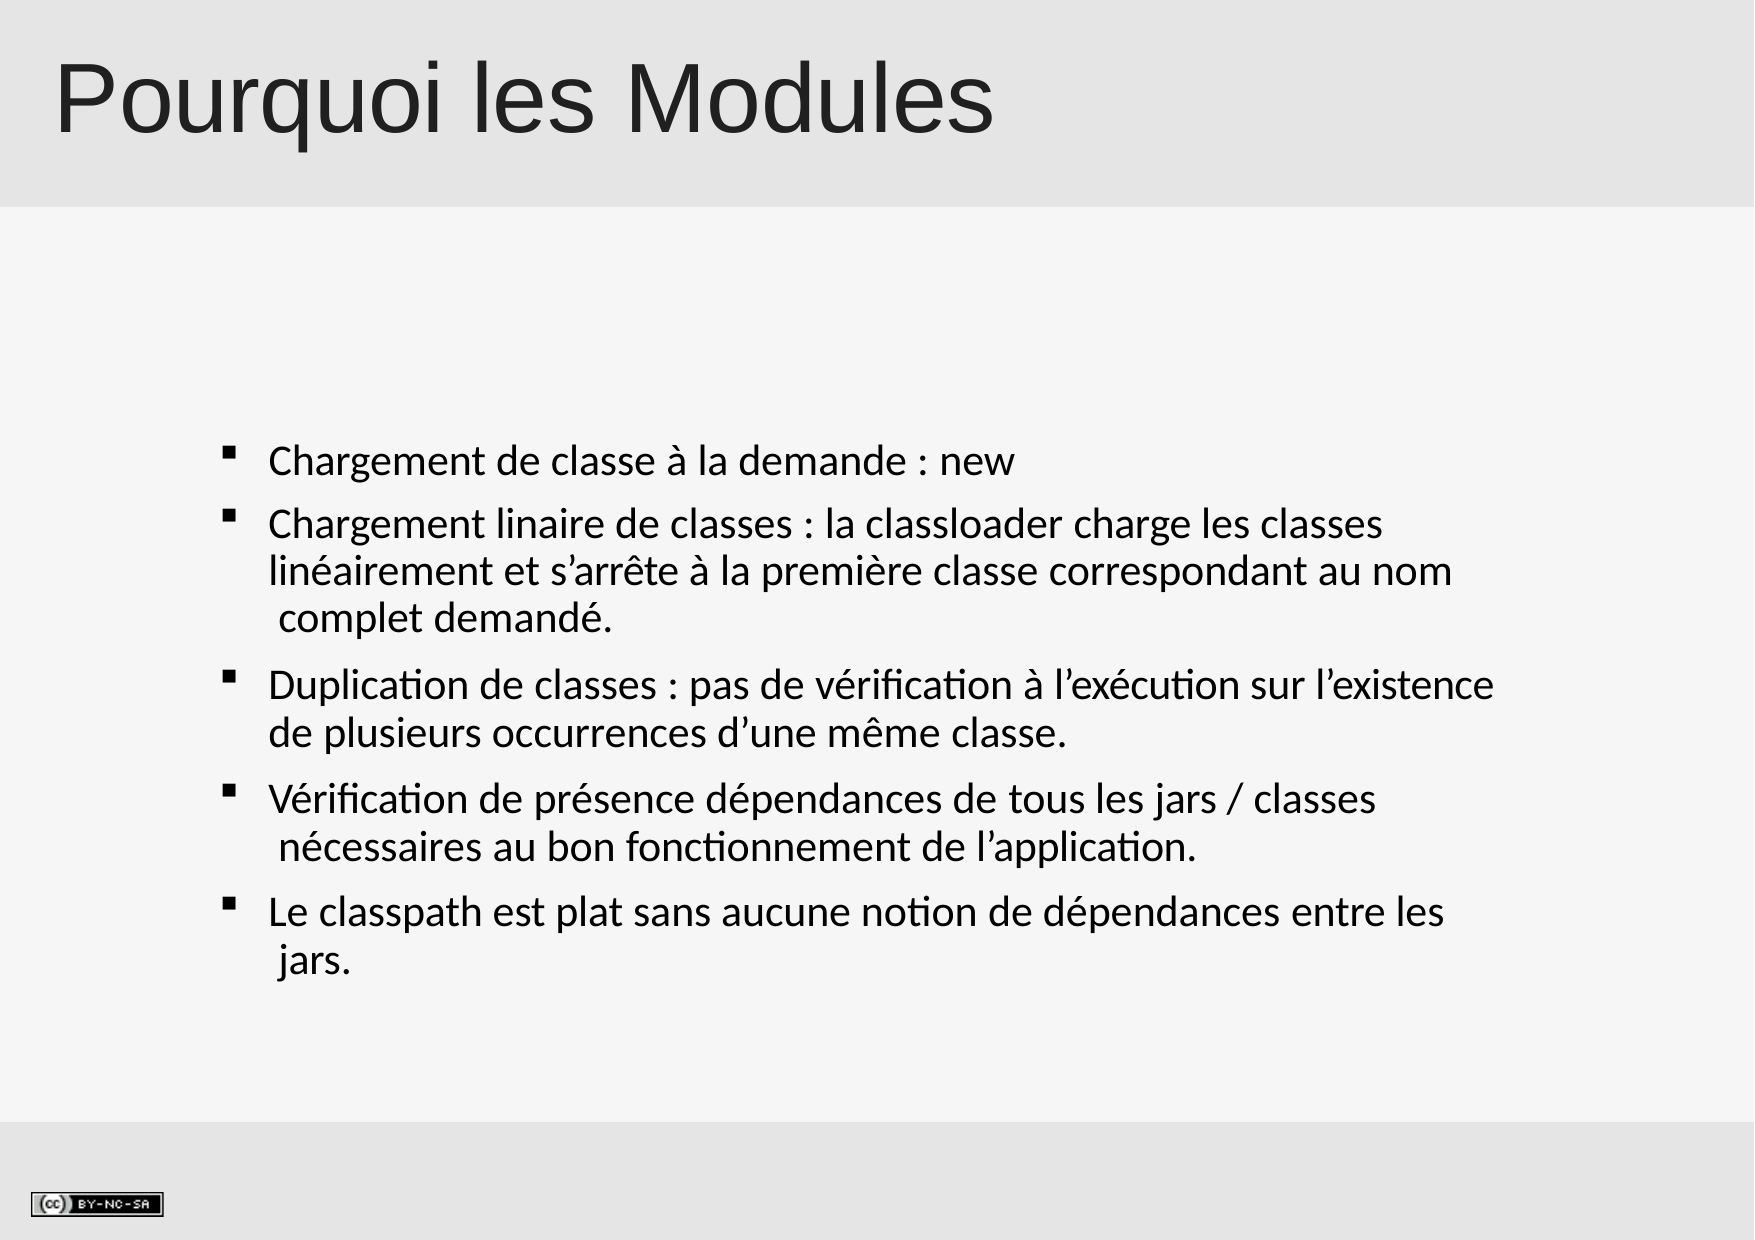

# Pourquoi les Modules
Chargement de classe à la demande : new
Chargement linaire de classes : la classloader charge les classes  linéairement et s’arrête à la première classe correspondant au nom  complet demandé.
Duplication de classes : pas de vérification à l’exécution sur l’existence  de plusieurs occurrences d’une même classe.
Vérification de présence dépendances de tous les jars / classes  nécessaires au bon fonctionnement de l’application.
Le classpath est plat sans aucune notion de dépendances entre les  jars.